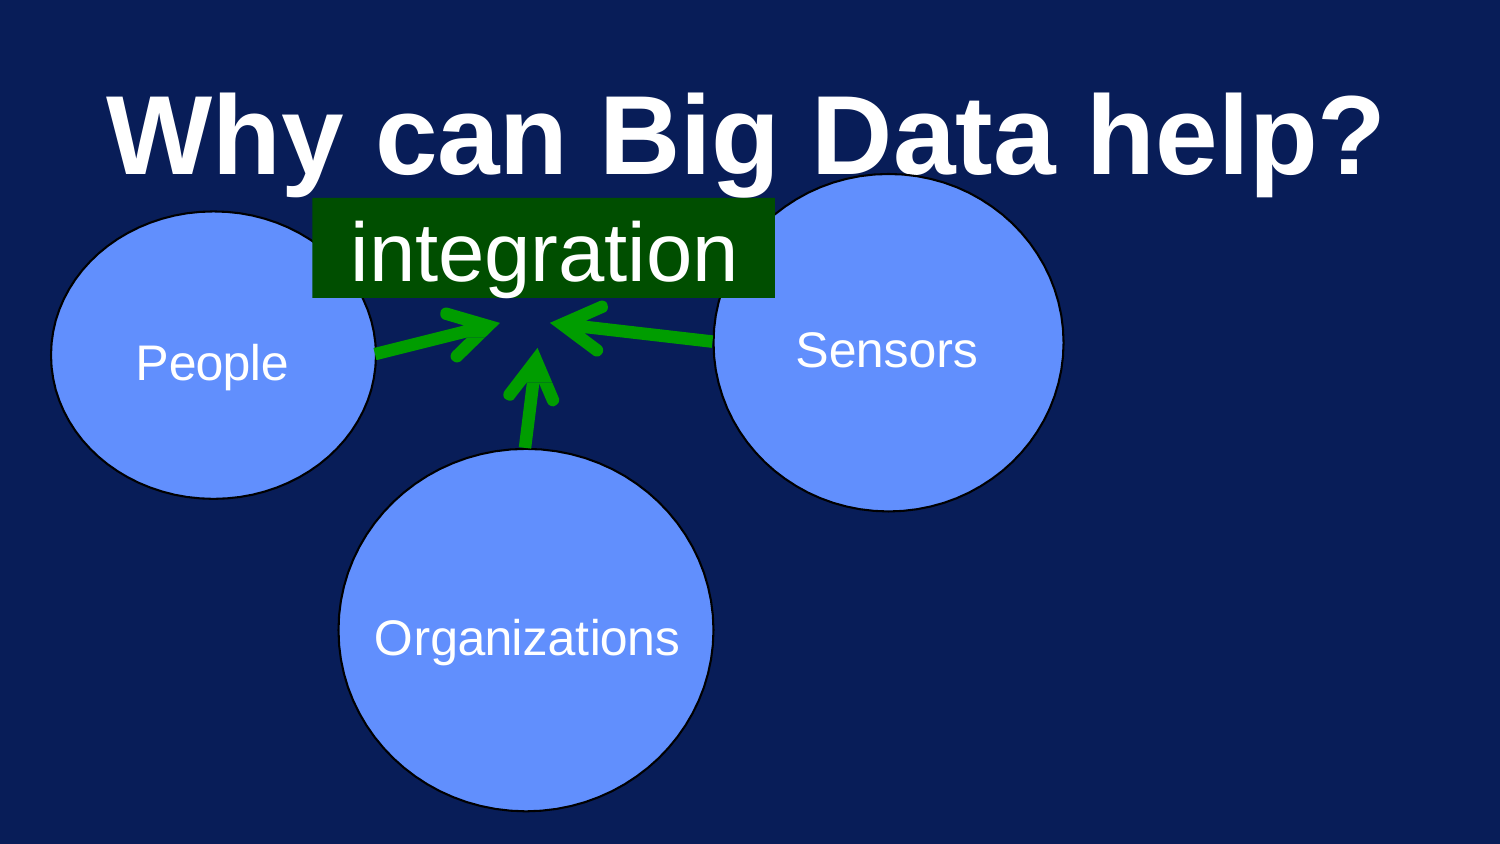

# Why can Big Data help?

integration

Sensors
People

Organizations